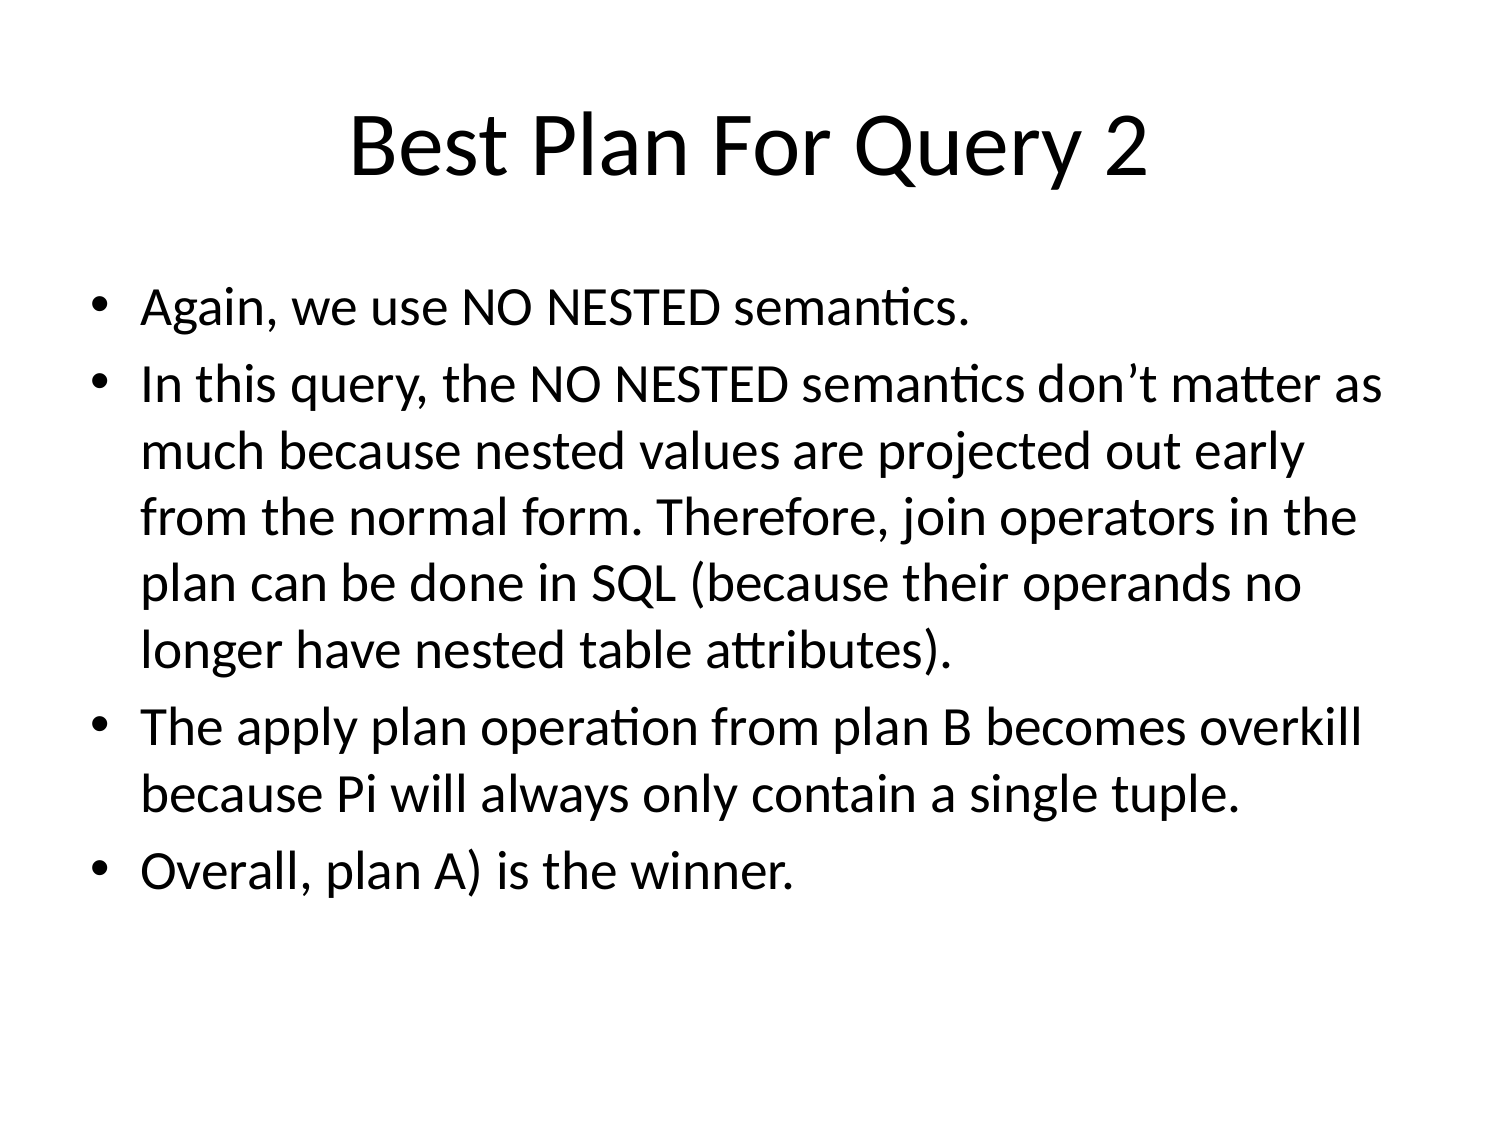

# Best Plan For Query 2
Again, we use NO NESTED semantics.
In this query, the NO NESTED semantics don’t matter as much because nested values are projected out early from the normal form. Therefore, join operators in the plan can be done in SQL (because their operands no longer have nested table attributes).
The apply plan operation from plan B becomes overkill because Pi will always only contain a single tuple.
Overall, plan A) is the winner.